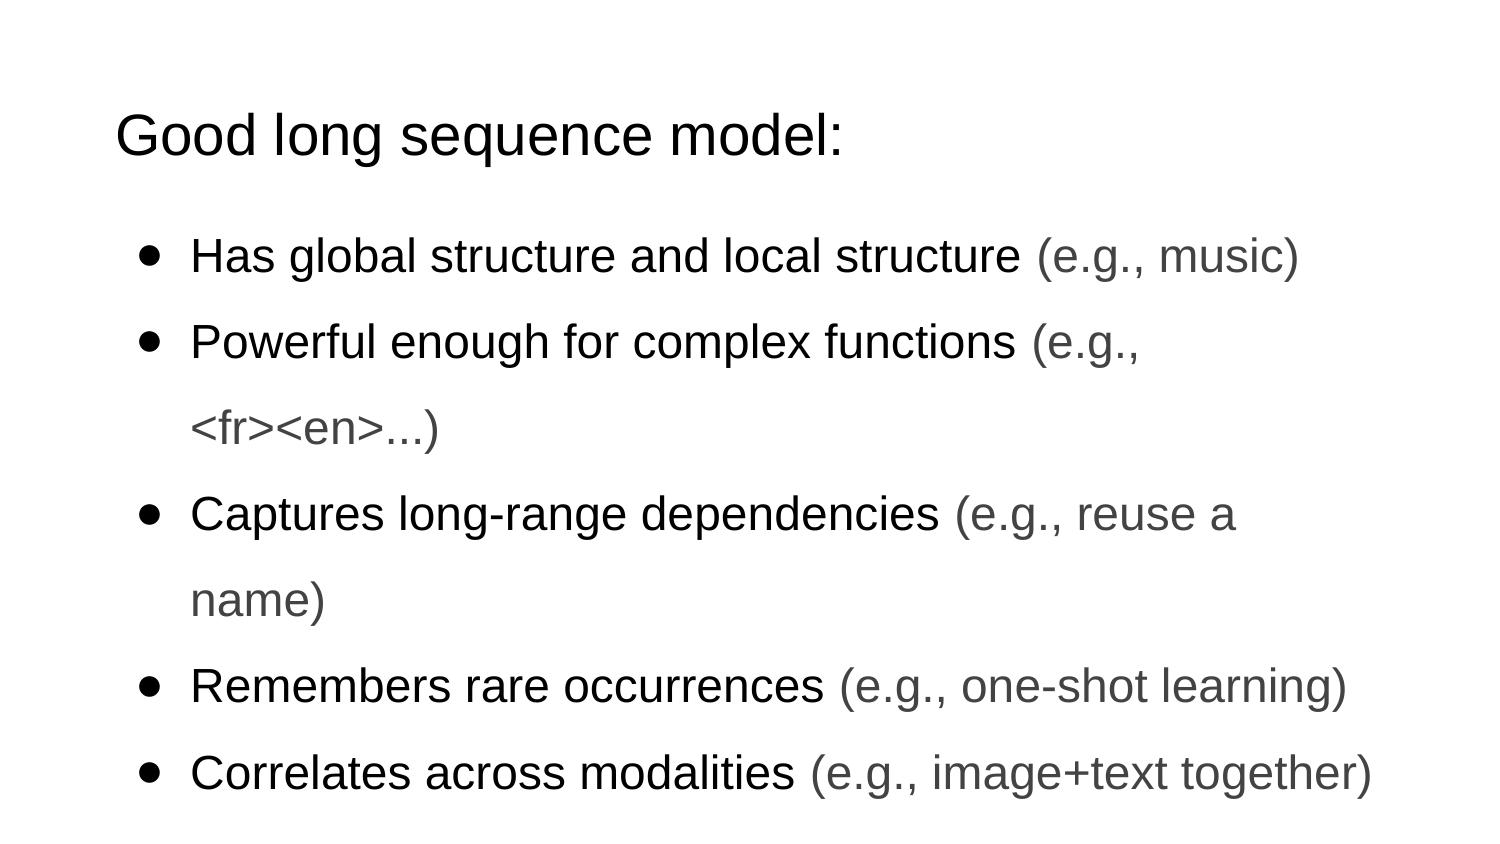

# Good long sequence model:
Has global structure and local structure (e.g., music)
Powerful enough for complex functions (e.g., <fr><en>...)
Captures long-range dependencies (e.g., reuse a name)
Remembers rare occurrences (e.g., one-shot learning)
Correlates across modalities (e.g., image+text together)